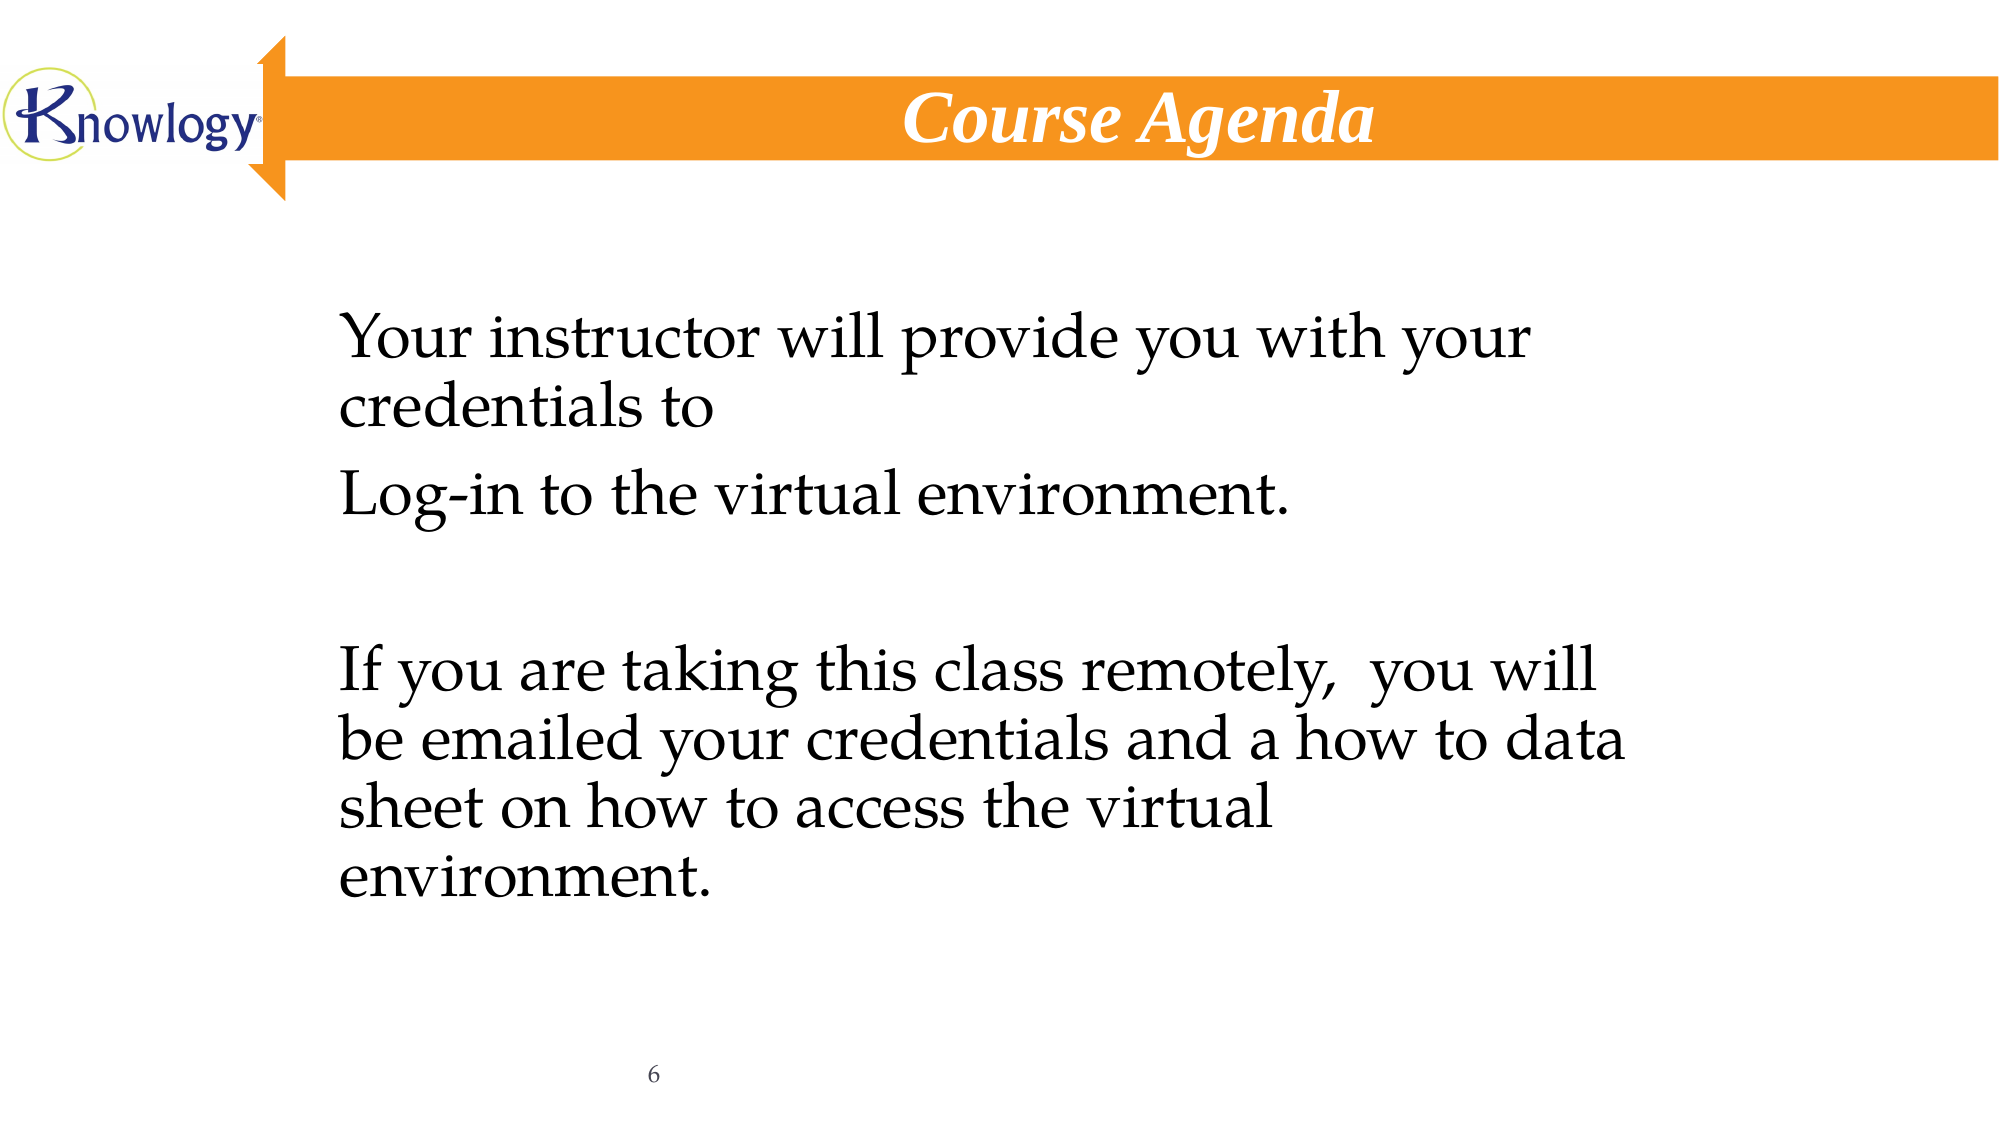

# Course Agenda

Your instructor will provide you with your credentials to
Log-in to the virtual environment.

If you are taking this class remotely,  you will be emailed your credentials and a how to data sheet on how to access the virtual environment.

6